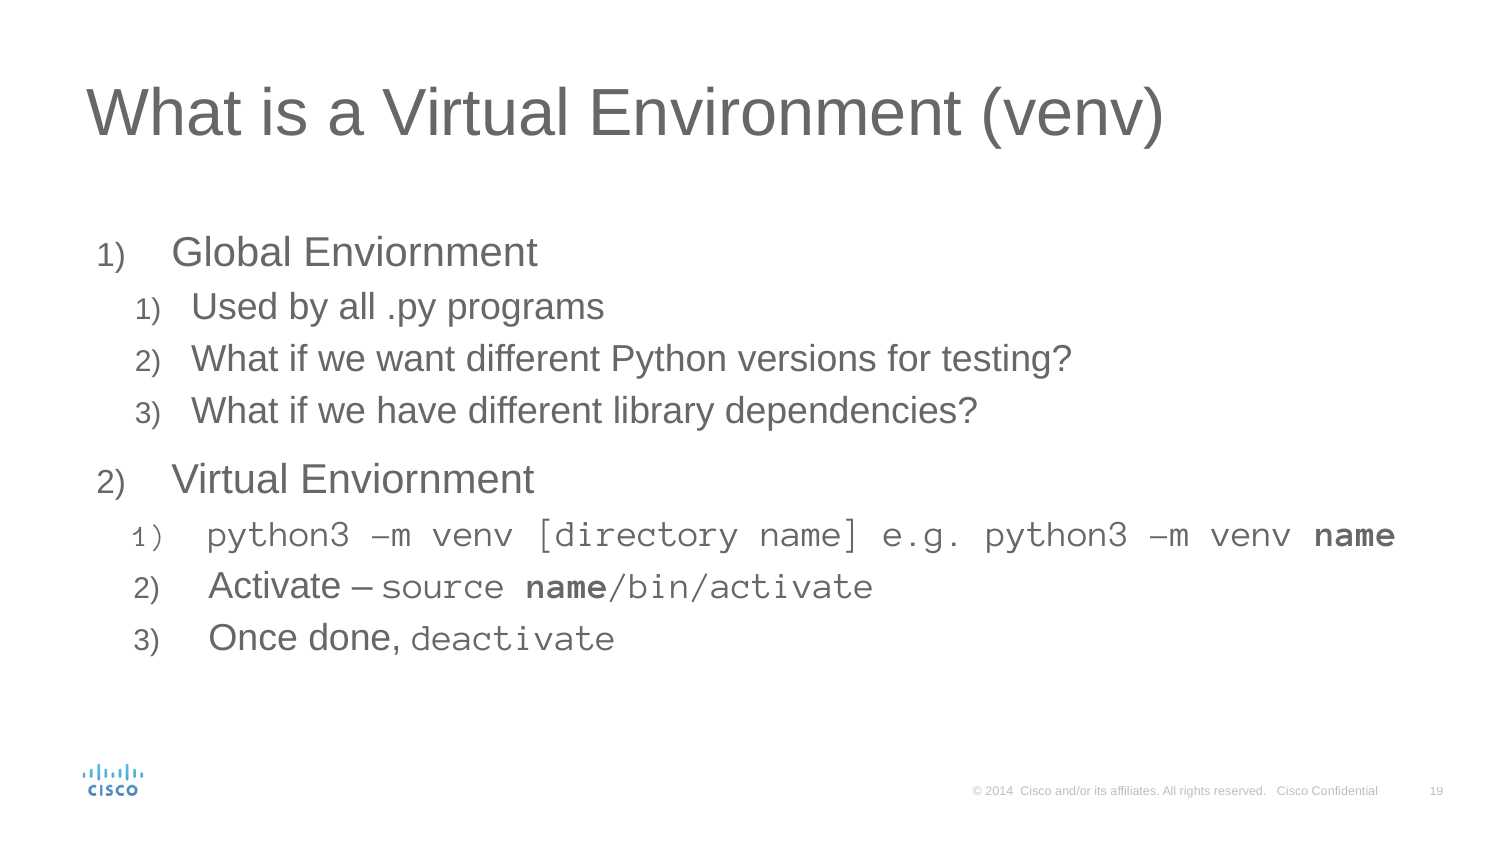

# What is a Virtual Environment (venv)
Global Enviornment
Used by all .py programs
What if we want different Python versions for testing?
What if we have different library dependencies?
Virtual Enviornment
python3 –m venv [directory name] e.g. python3 –m venv name
Activate – source name/bin/activate
Once done, deactivate